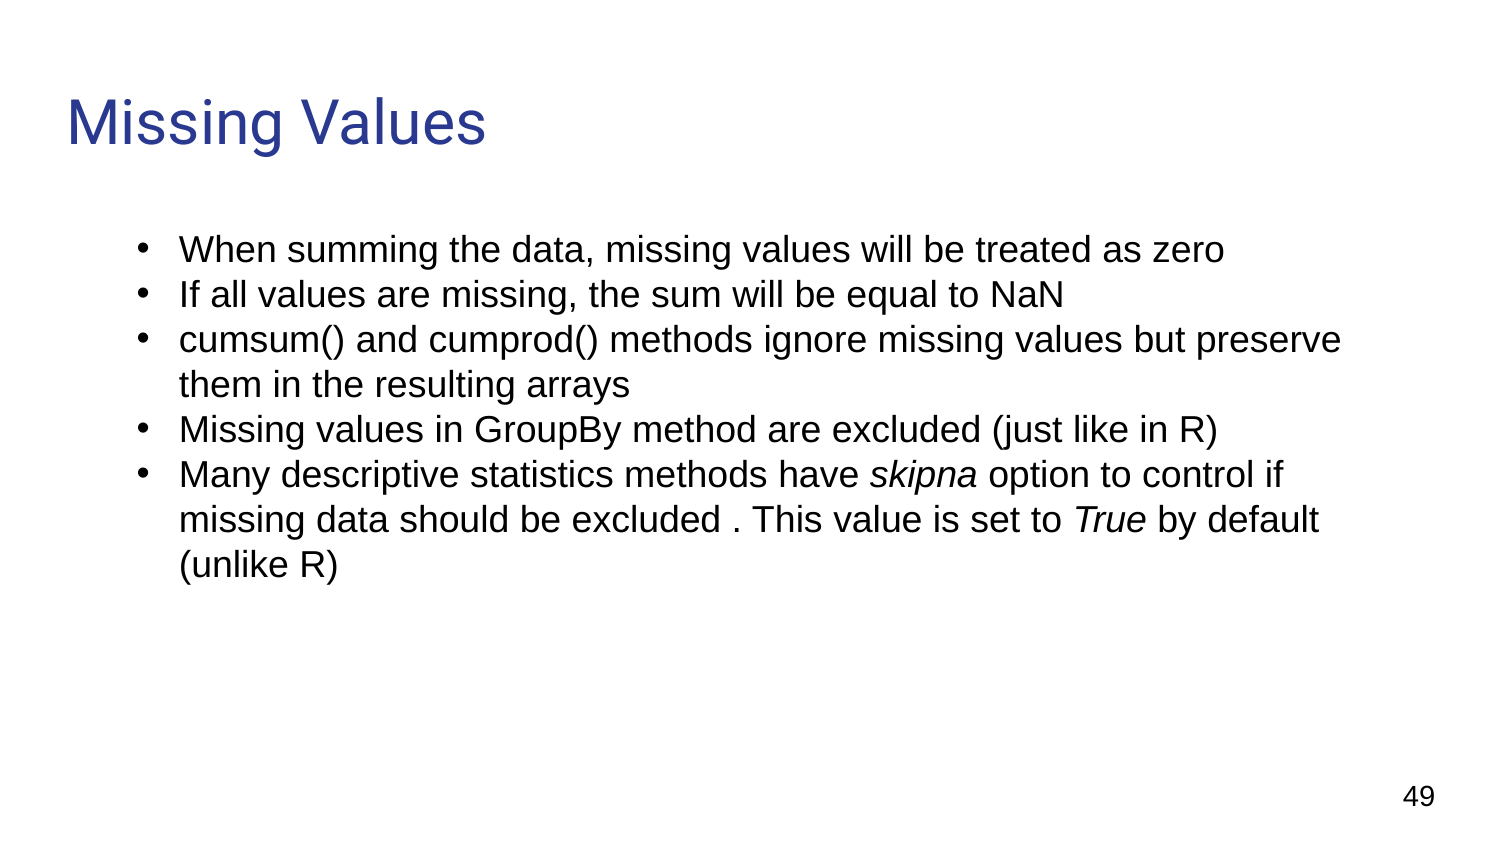

# Missing Values
When summing the data, missing values will be treated as zero
If all values are missing, the sum will be equal to NaN
cumsum() and cumprod() methods ignore missing values but preserve them in the resulting arrays
Missing values in GroupBy method are excluded (just like in R)
Many descriptive statistics methods have skipna option to control if missing data should be excluded . This value is set to True by default (unlike R)
49